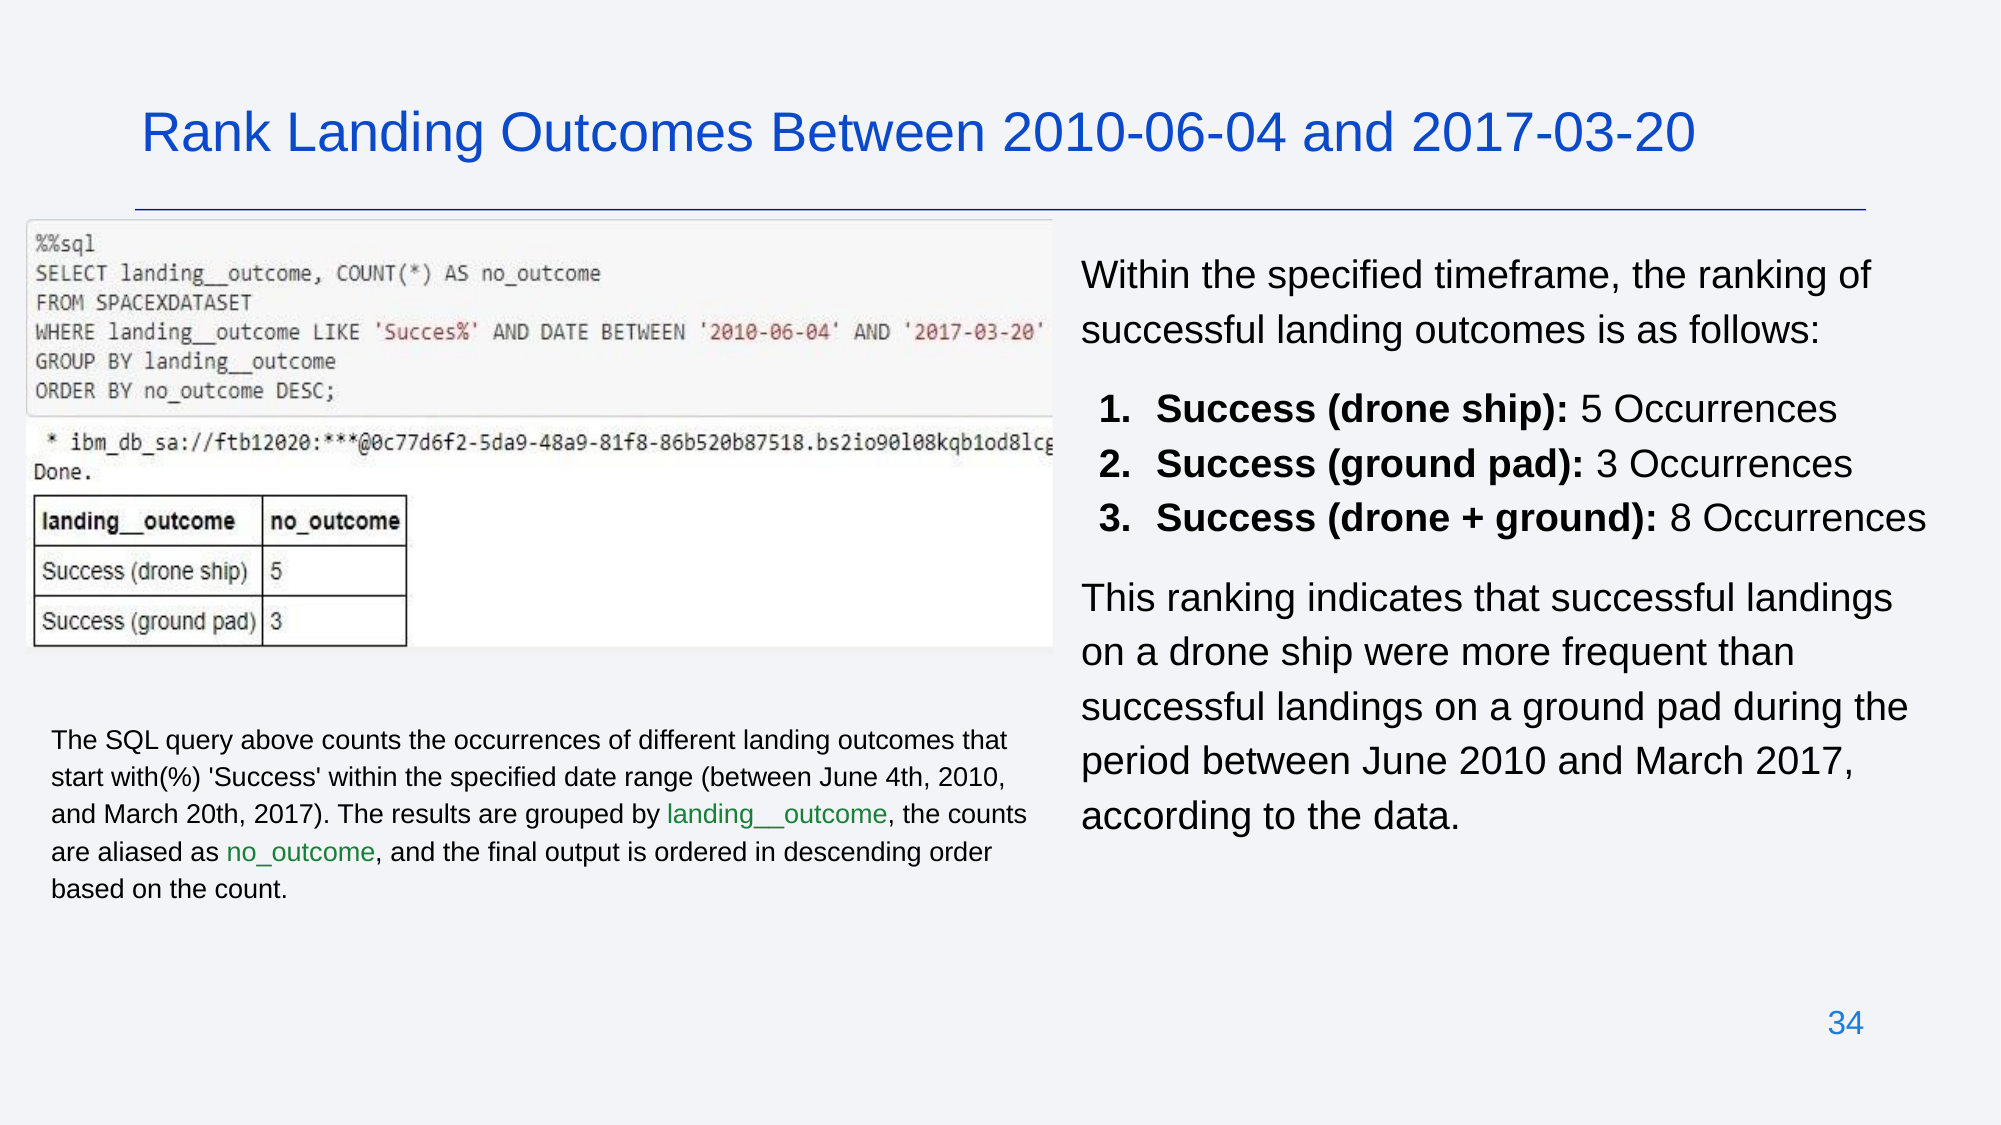

Rank Landing Outcomes Between 2010-06-04 and 2017-03-20

Within the specified timeframe, the ranking of successful landing outcomes is as follows:
Success (drone ship): 5 Occurrences
Success (ground pad): 3 Occurrences
Success (drone + ground): 8 Occurrences
This ranking indicates that successful landings on a drone ship were more frequent than successful landings on a ground pad during the period between June 2010 and March 2017, according to the data.
The SQL query above counts the occurrences of different landing outcomes that start with(%) 'Success' within the specified date range (between June 4th, 2010, and March 20th, 2017). The results are grouped by landing__outcome, the counts are aliased as no_outcome, and the final output is ordered in descending order based on the count.
34